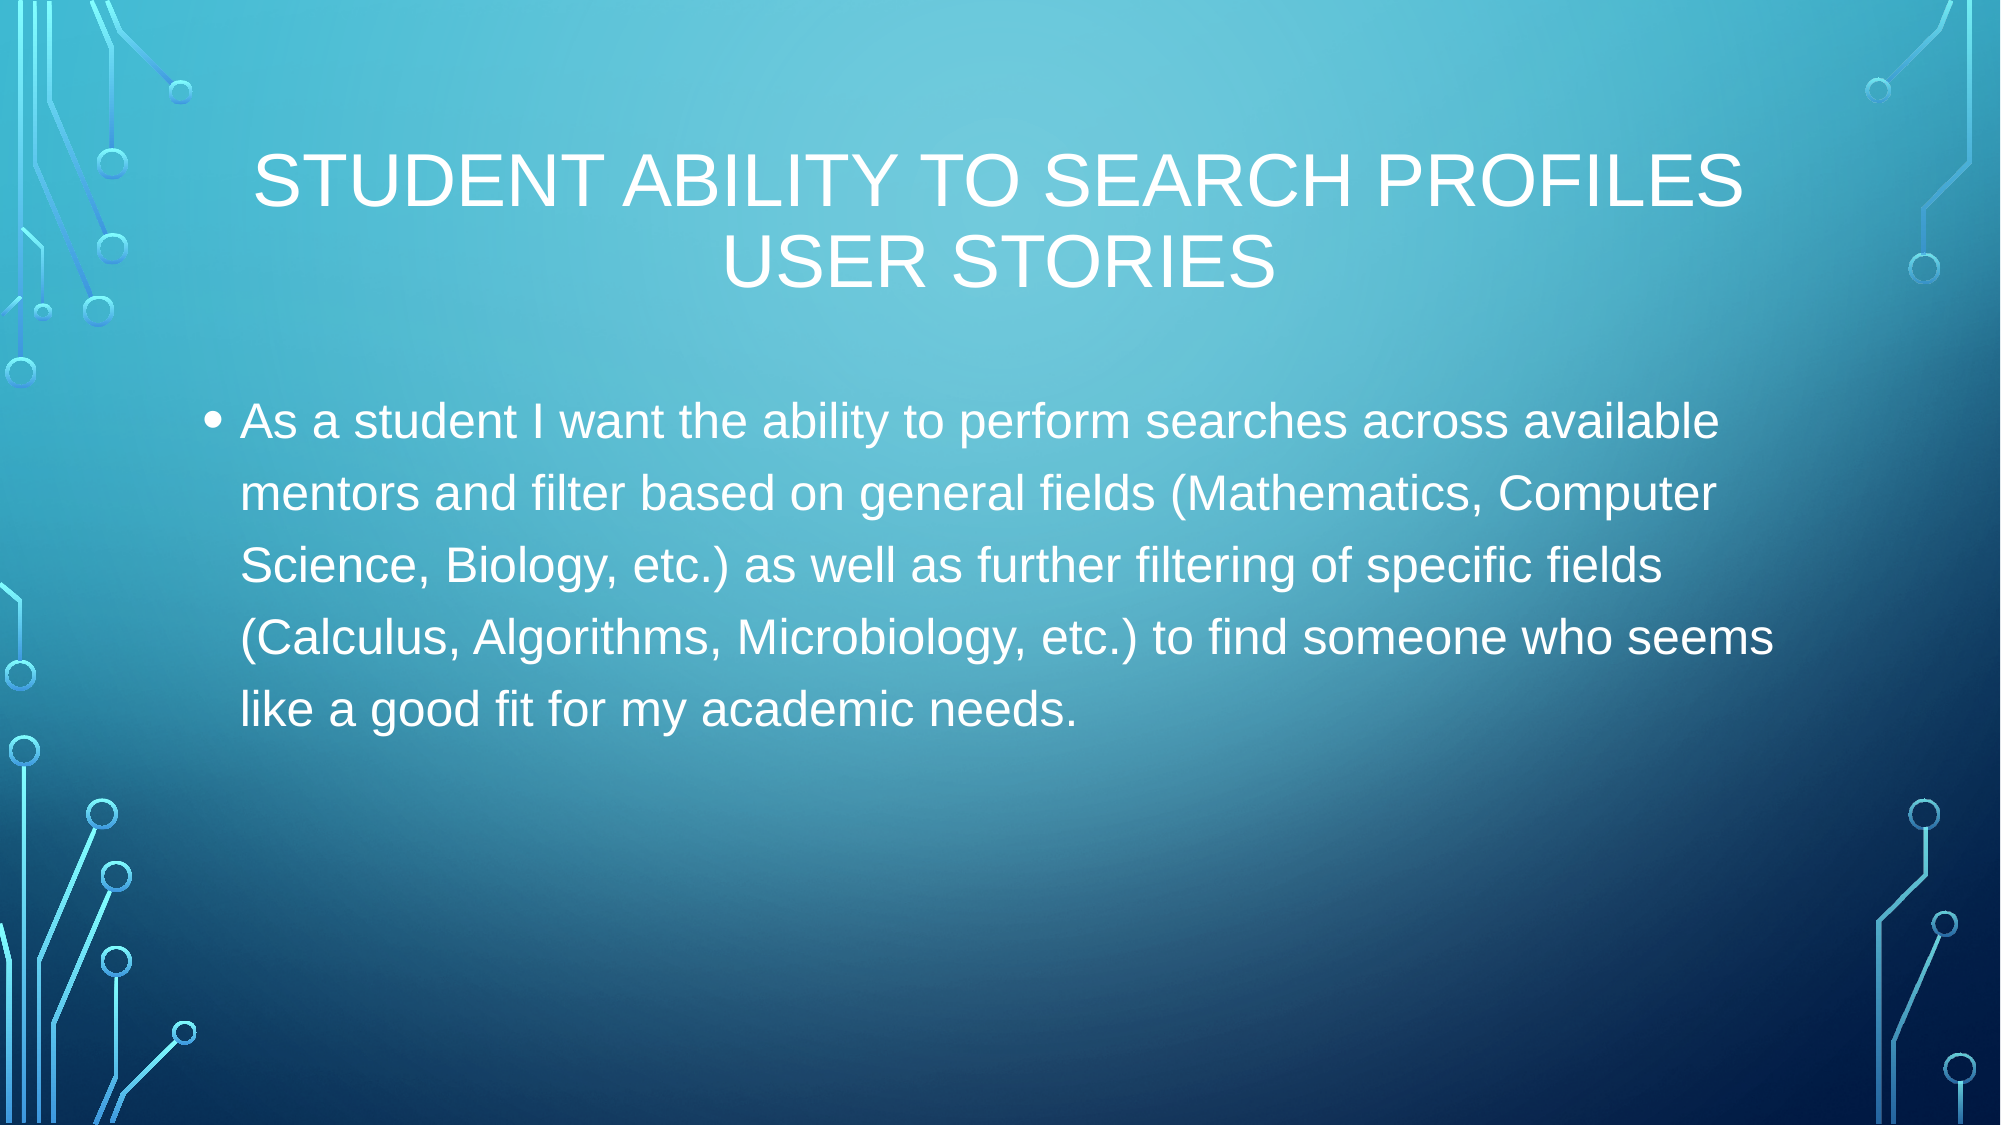

# Student ability to search profiles User stories
As a student I want the ability to perform searches across available mentors and filter based on general fields (Mathematics, Computer Science, Biology, etc.) as well as further filtering of specific fields (Calculus, Algorithms, Microbiology, etc.) to find someone who seems like a good fit for my academic needs.